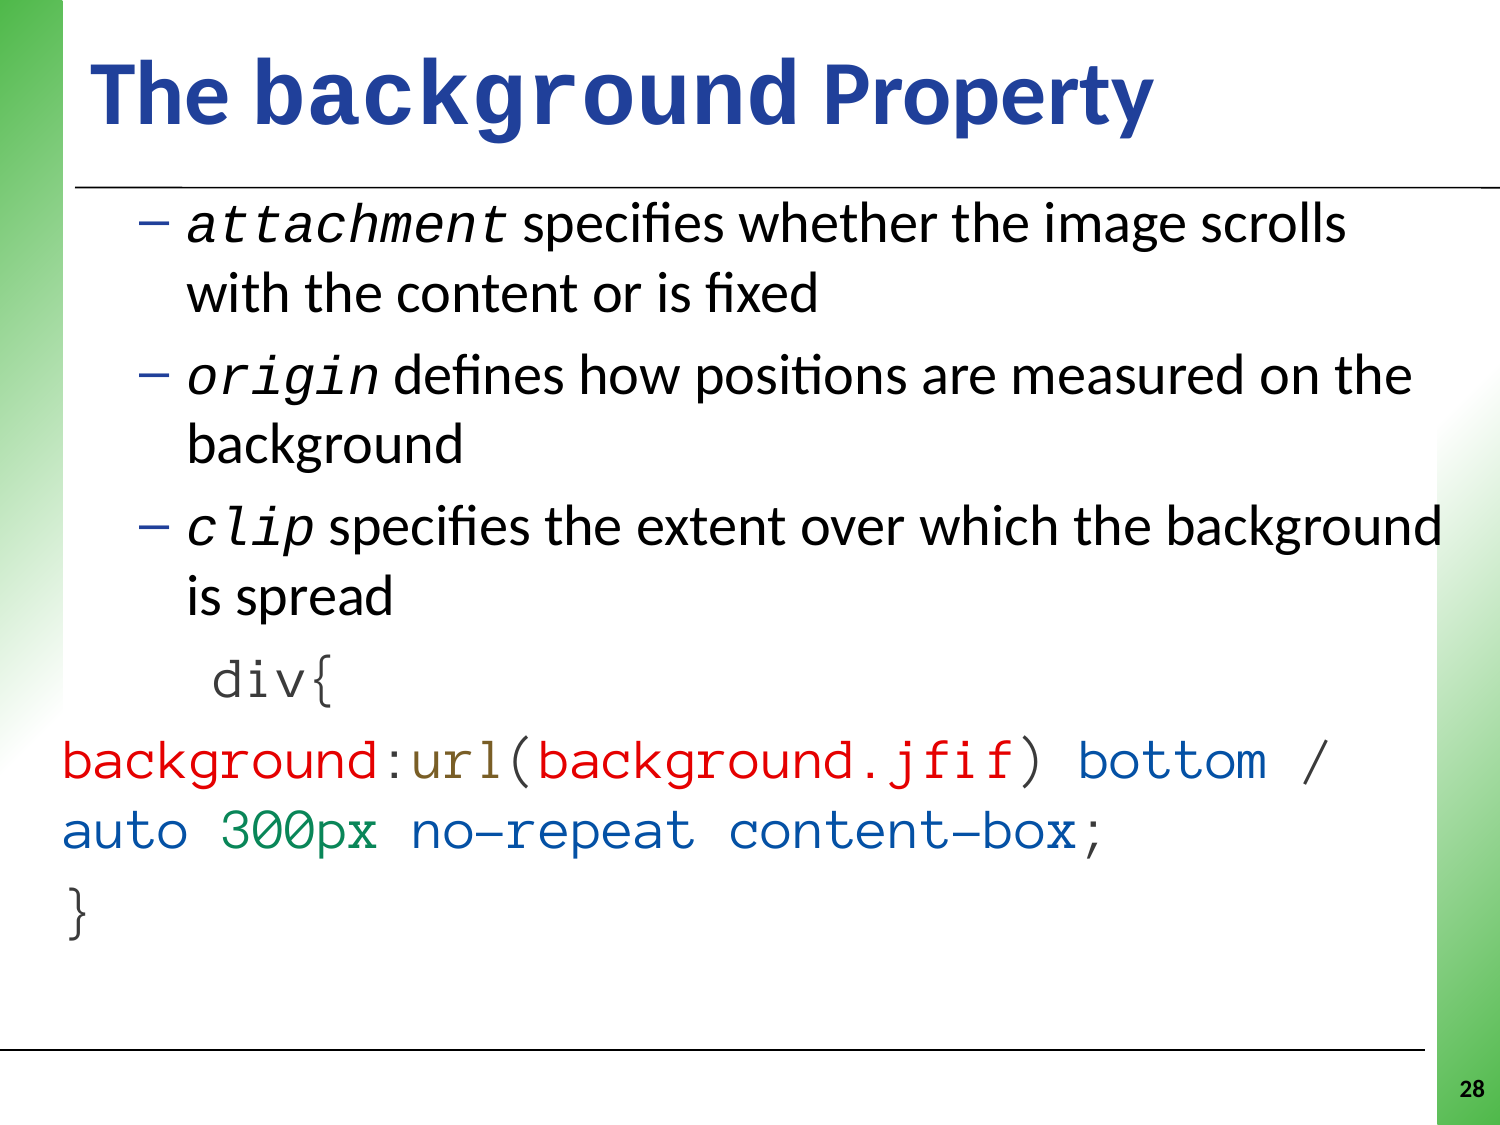

# The background Property
attachment specifies whether the image scrolls with the content or is fixed
origin defines how positions are measured on the background
clip specifies the extent over which the background is spread
	div{
background:url(background.jfif) bottom / auto 300px no-repeat content-box;
}

28